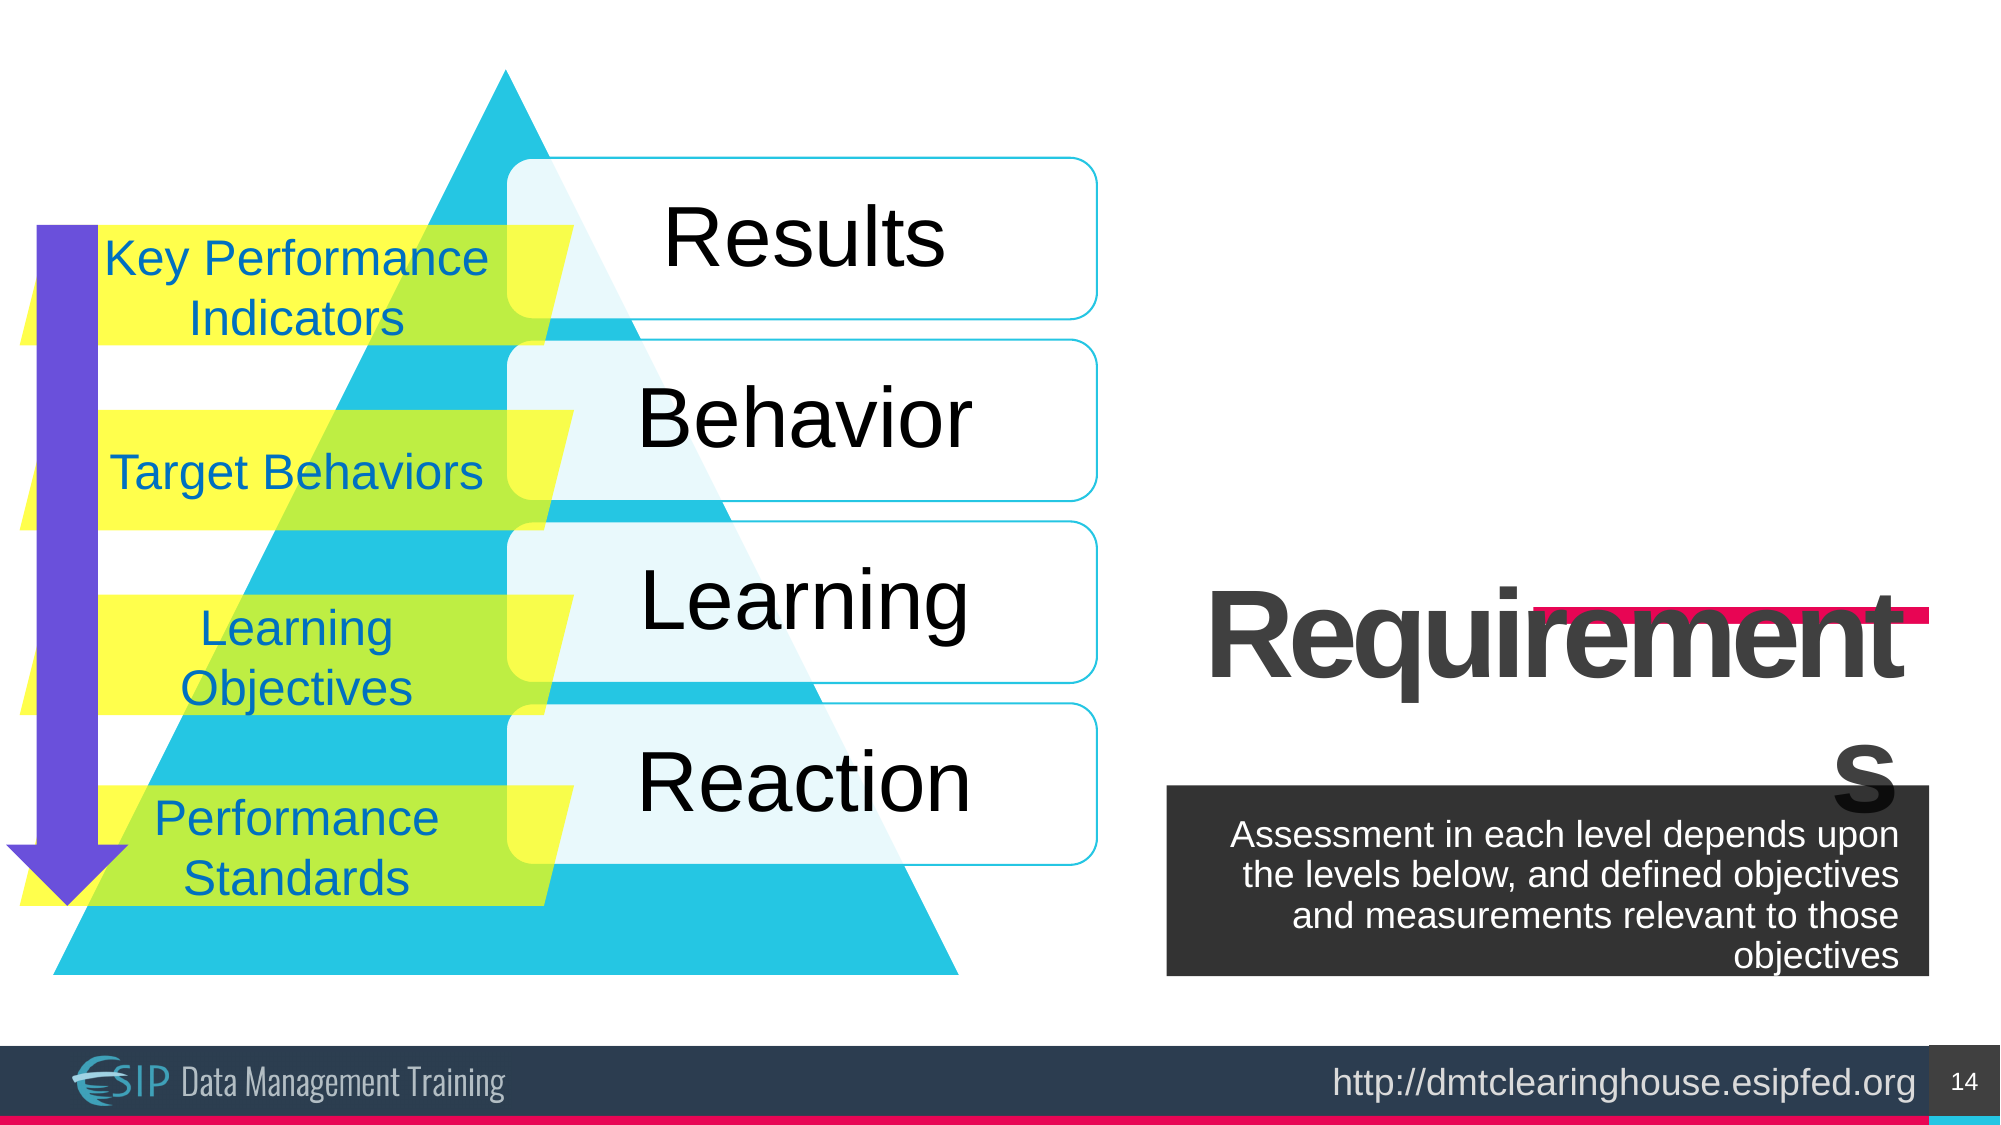

Results
Behavior
Learning
Reaction

Key Performance Indicators
Target Behaviors
Learning Objectives
# Requirements
Performance Standards
Assessment in each level depends upon the levels below, and defined objectives and measurements relevant to those objectives
14